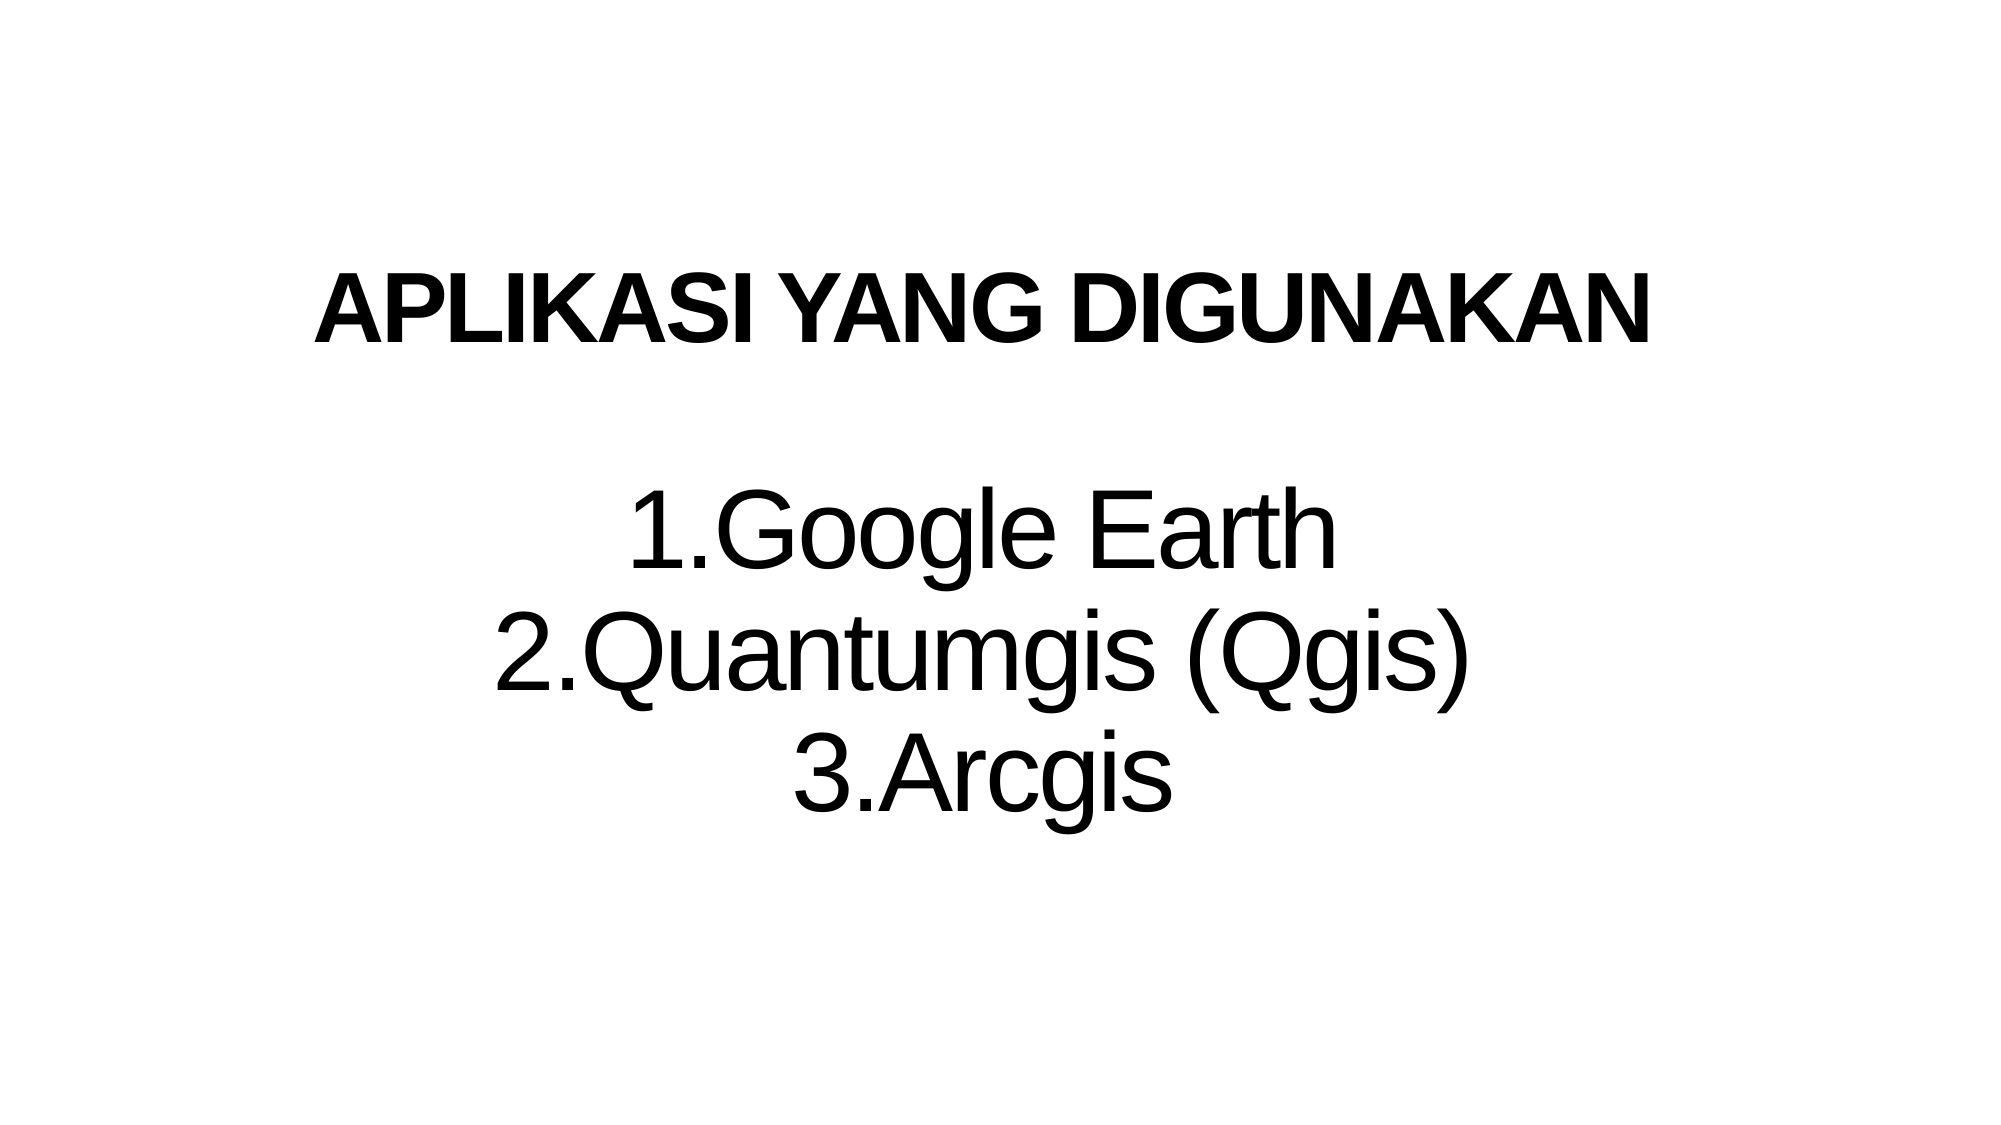

# APLIKASI YANG DIGUNAKAN 1.Google Earth 2.Quantumgis (Qgis) 3.Arcgis